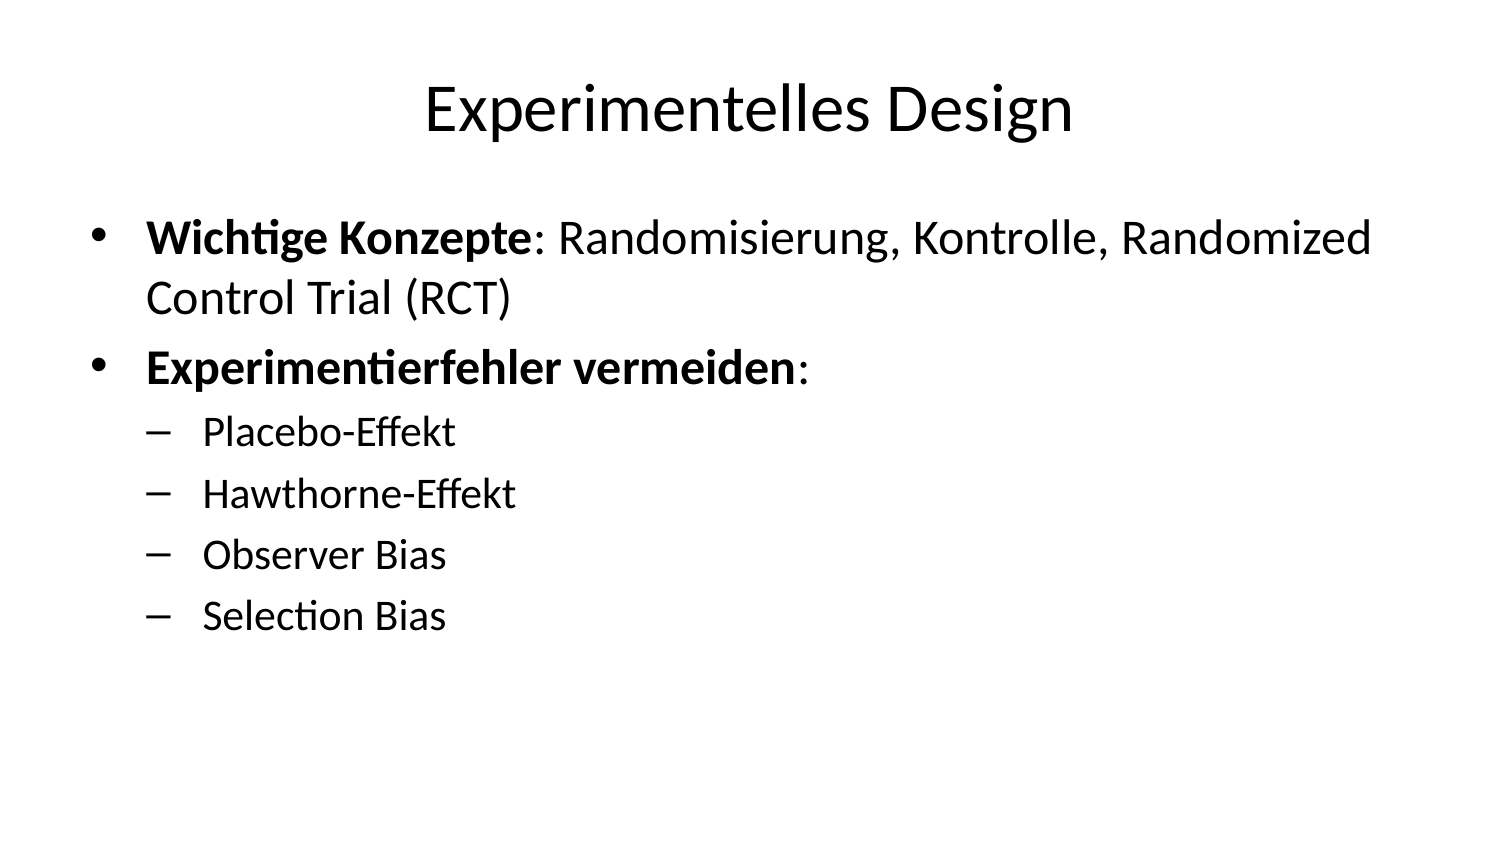

# Experimentelles Design
Wichtige Konzepte: Randomisierung, Kontrolle, Randomized Control Trial (RCT)
Experimentierfehler vermeiden:
Placebo-Effekt
Hawthorne-Effekt
Observer Bias
Selection Bias